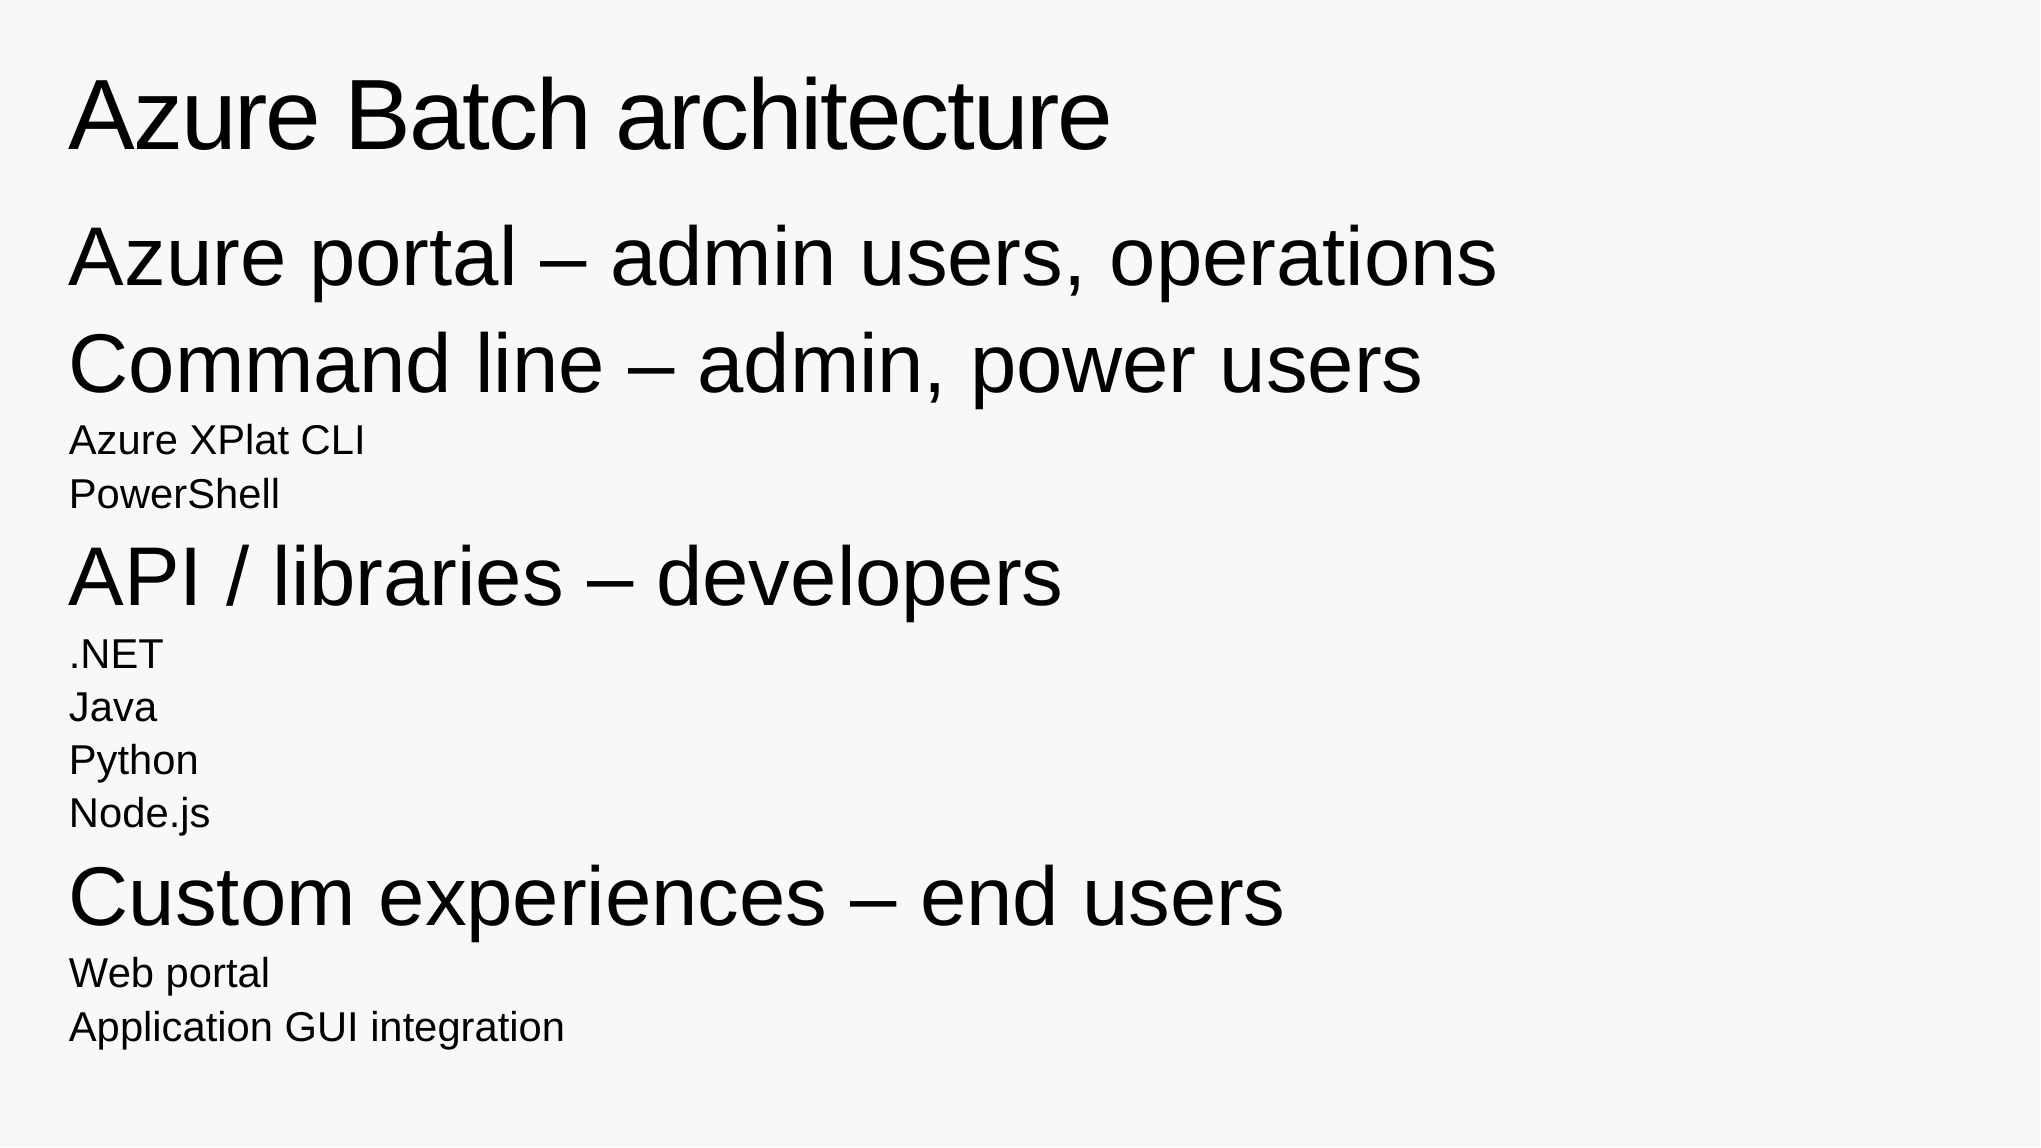

# Azure Batch architecture
Azure portal – admin users, operations
Command line – admin, power users
Azure XPlat CLI
PowerShell
API / libraries – developers
.NET
Java
Python
Node.js
Custom experiences – end users
Web portal
Application GUI integration